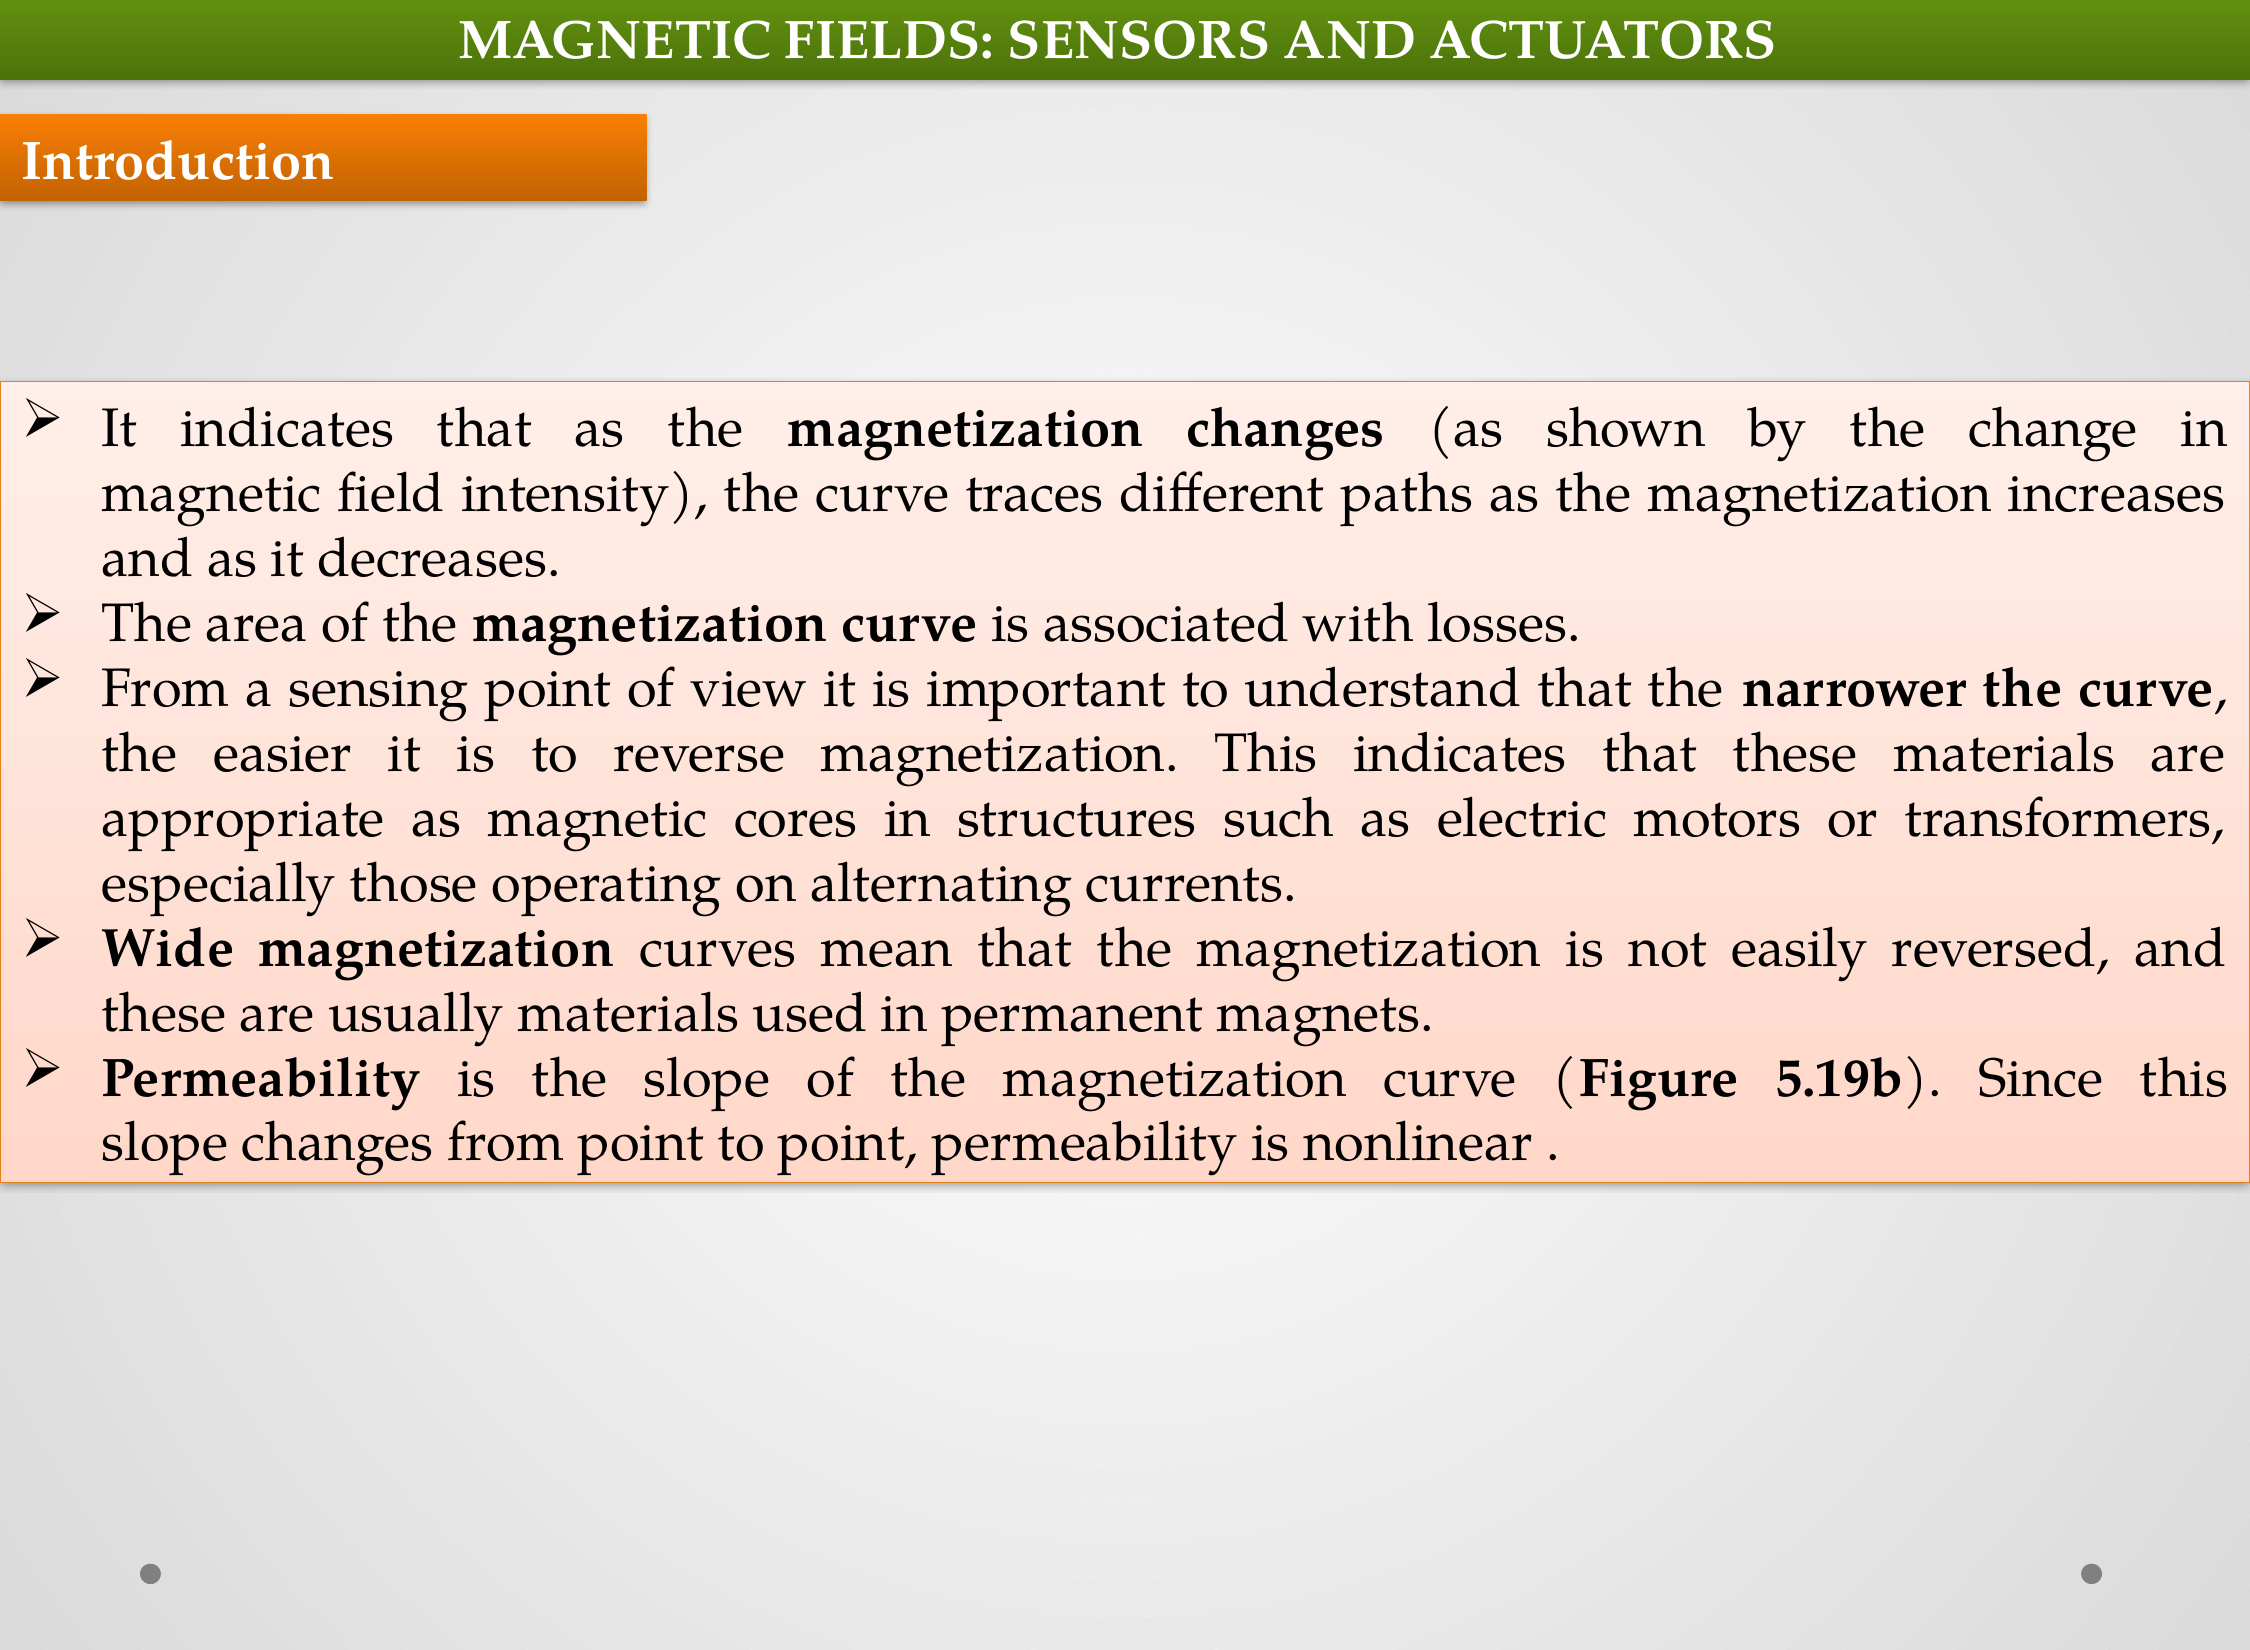

MAGNETIC FIELDS: SENSORS AND ACTUATORS
Introduction
It indicates that as the magnetization changes (as shown by the change in
magnetic field intensity), the curve traces different paths as the magnetization increases and as it decreases.
The area of the magnetization curve is associated with losses.
From a sensing point of view it is important to understand that the narrower the curve, the easier it is to reverse magnetization. This indicates that these materials are appropriate as magnetic cores in structures such as electric motors or transformers, especially those operating on alternating currents.
Wide magnetization curves mean that the magnetization is not easily reversed, and these are usually materials used in permanent magnets.
Permeability is the slope of the magnetization curve (Figure 5.19b). Since this
slope changes from point to point, permeability is nonlinear .